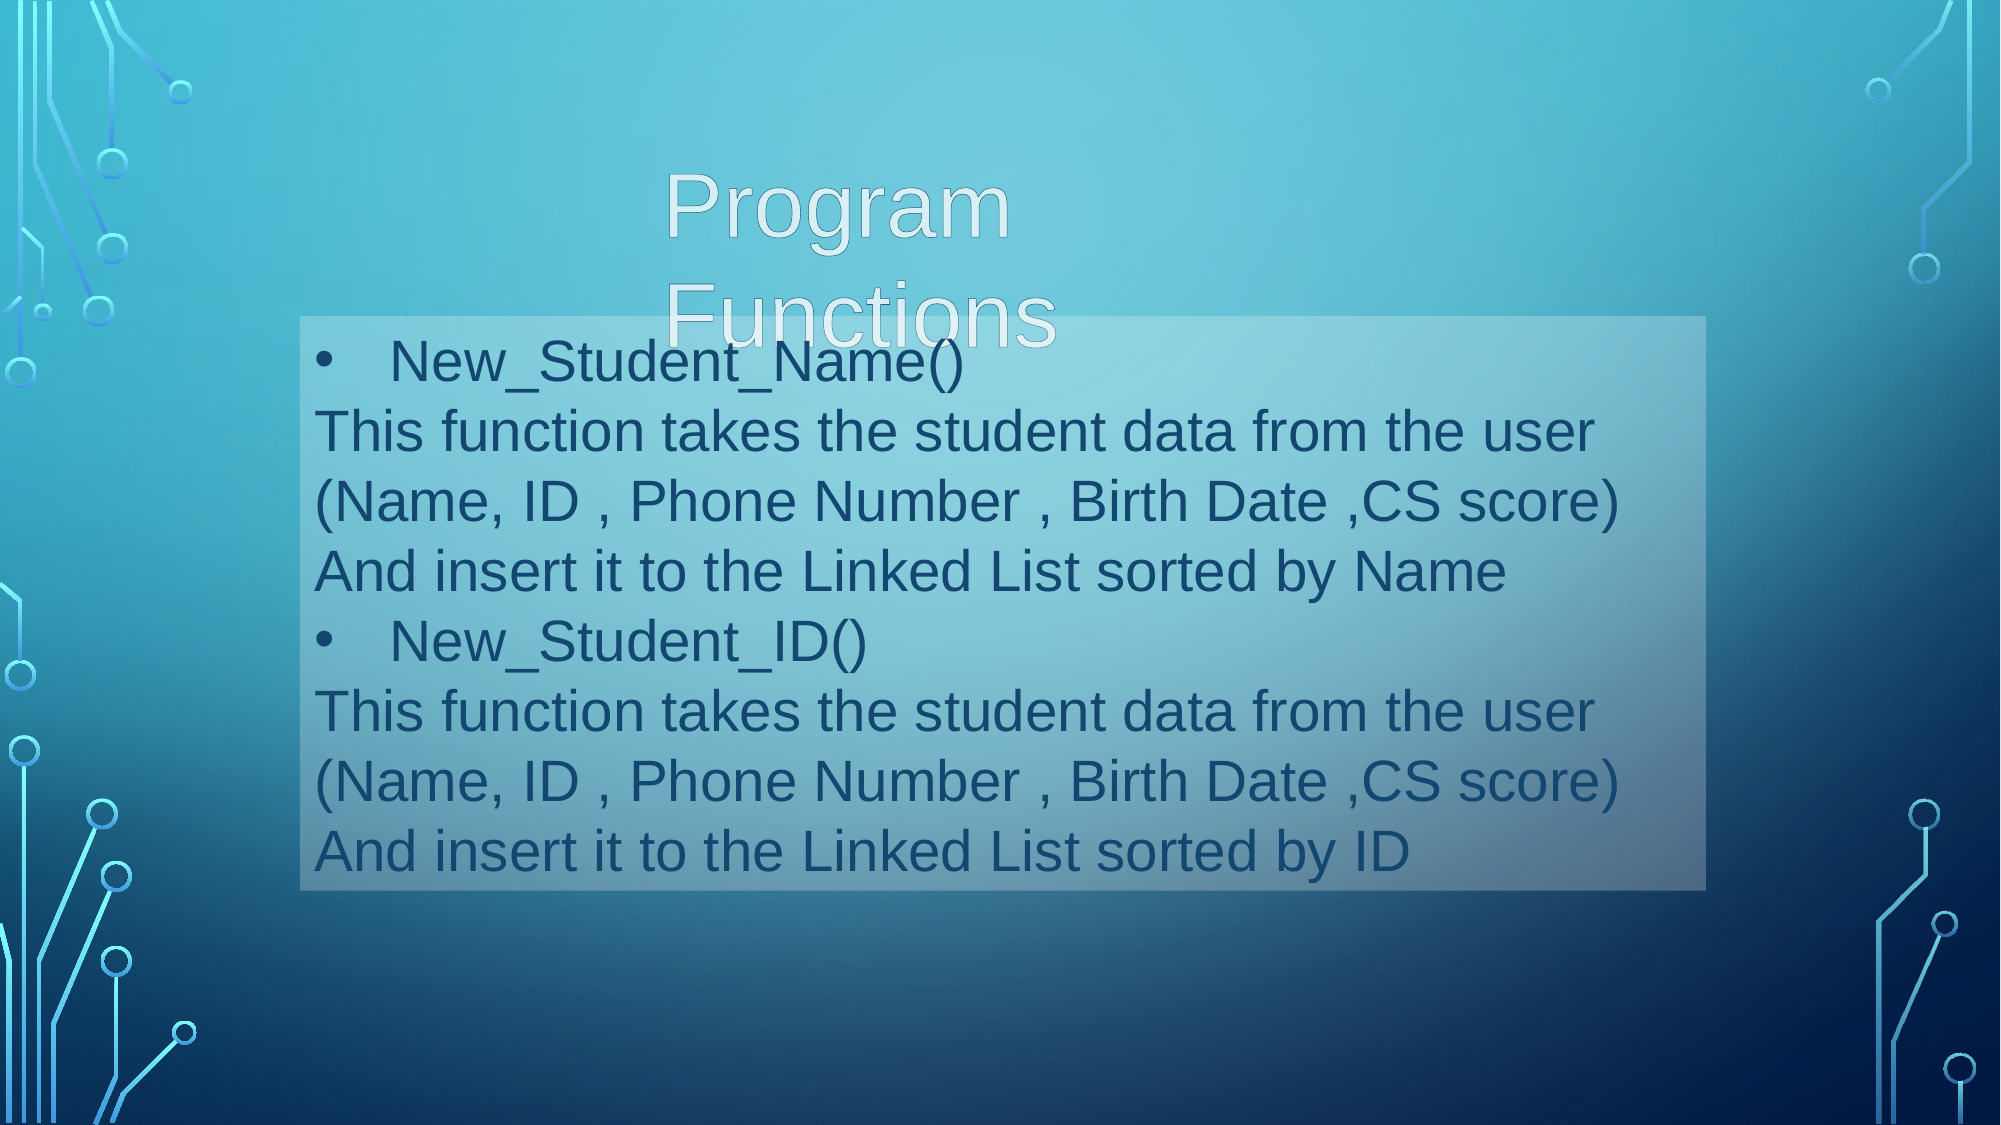

Program Functions
New_Student_Name()
This function takes the student data from the user
(Name, ID , Phone Number , Birth Date ,CS score)
And insert it to the Linked List sorted by Name
New_Student_ID()
This function takes the student data from the user
(Name, ID , Phone Number , Birth Date ,CS score)
And insert it to the Linked List sorted by ID